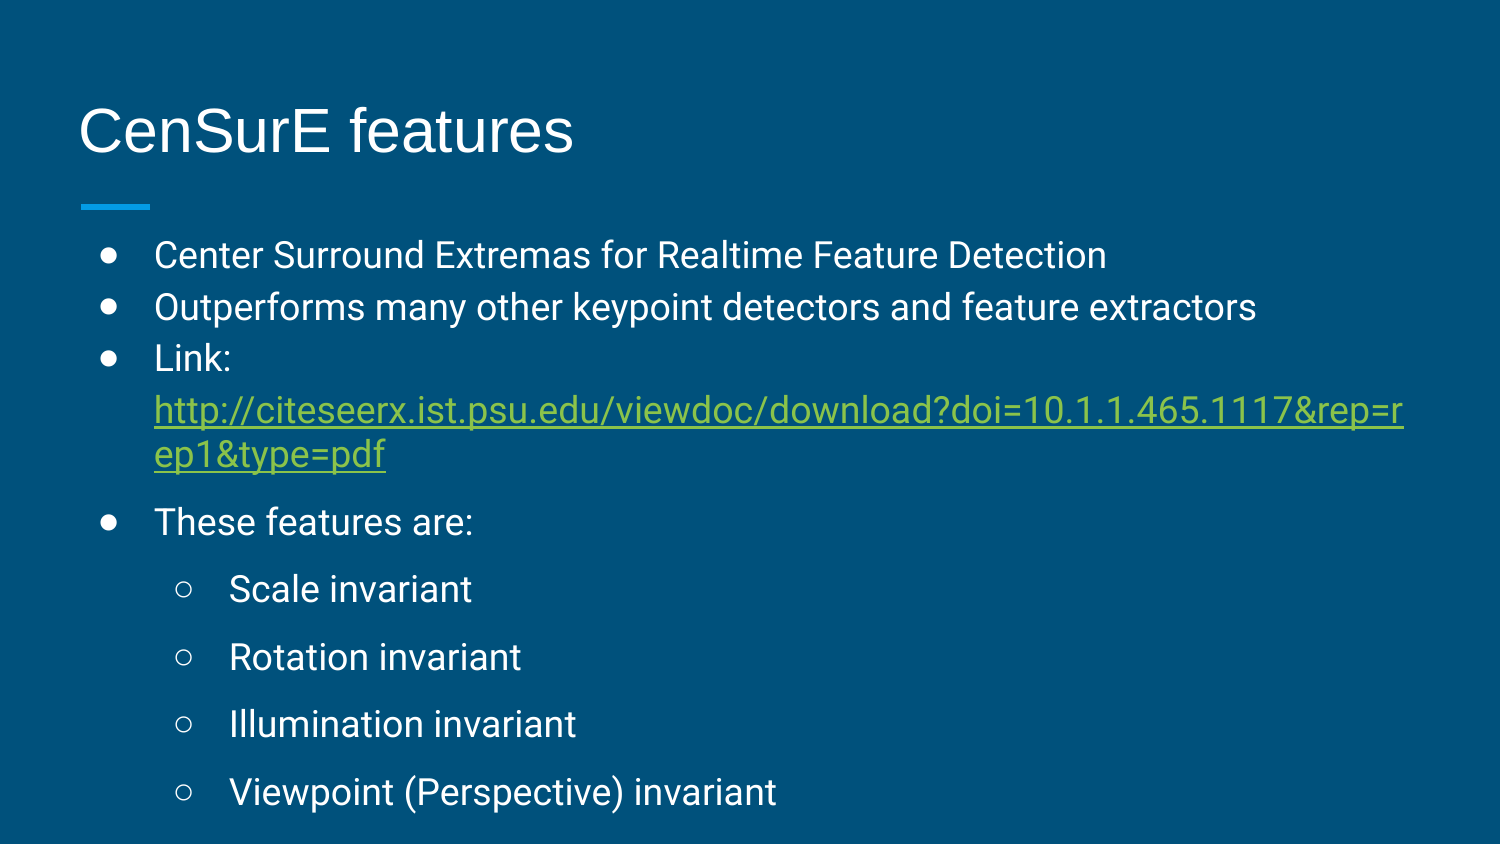

# CenSurE features
Center Surround Extremas for Realtime Feature Detection
Outperforms many other keypoint detectors and feature extractors
Link: http://citeseerx.ist.psu.edu/viewdoc/download?doi=10.1.1.465.1117&rep=rep1&type=pdf
These features are:
Scale invariant
Rotation invariant
Illumination invariant
Viewpoint (Perspective) invariant